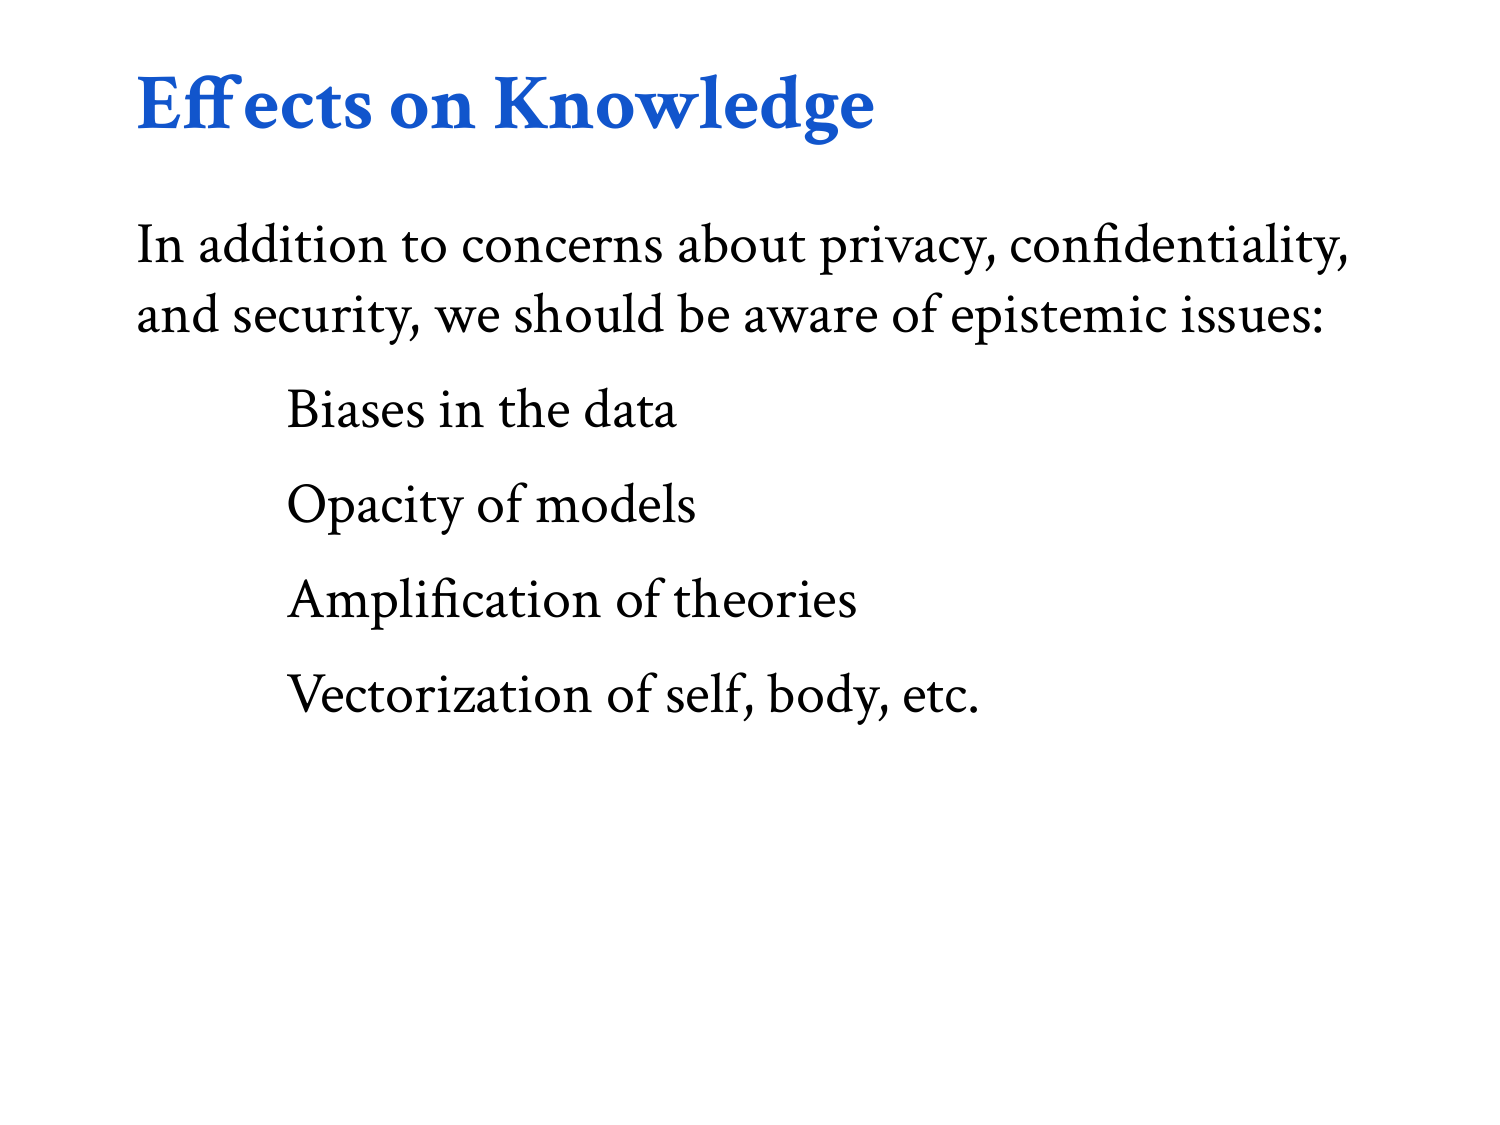

# Effects on Knowledge
In addition to concerns about privacy, confidentiality, and security, we should be aware of epistemic issues:
	Biases in the data
	Opacity of models
	Amplification of theories
	Vectorization of self, body, etc.